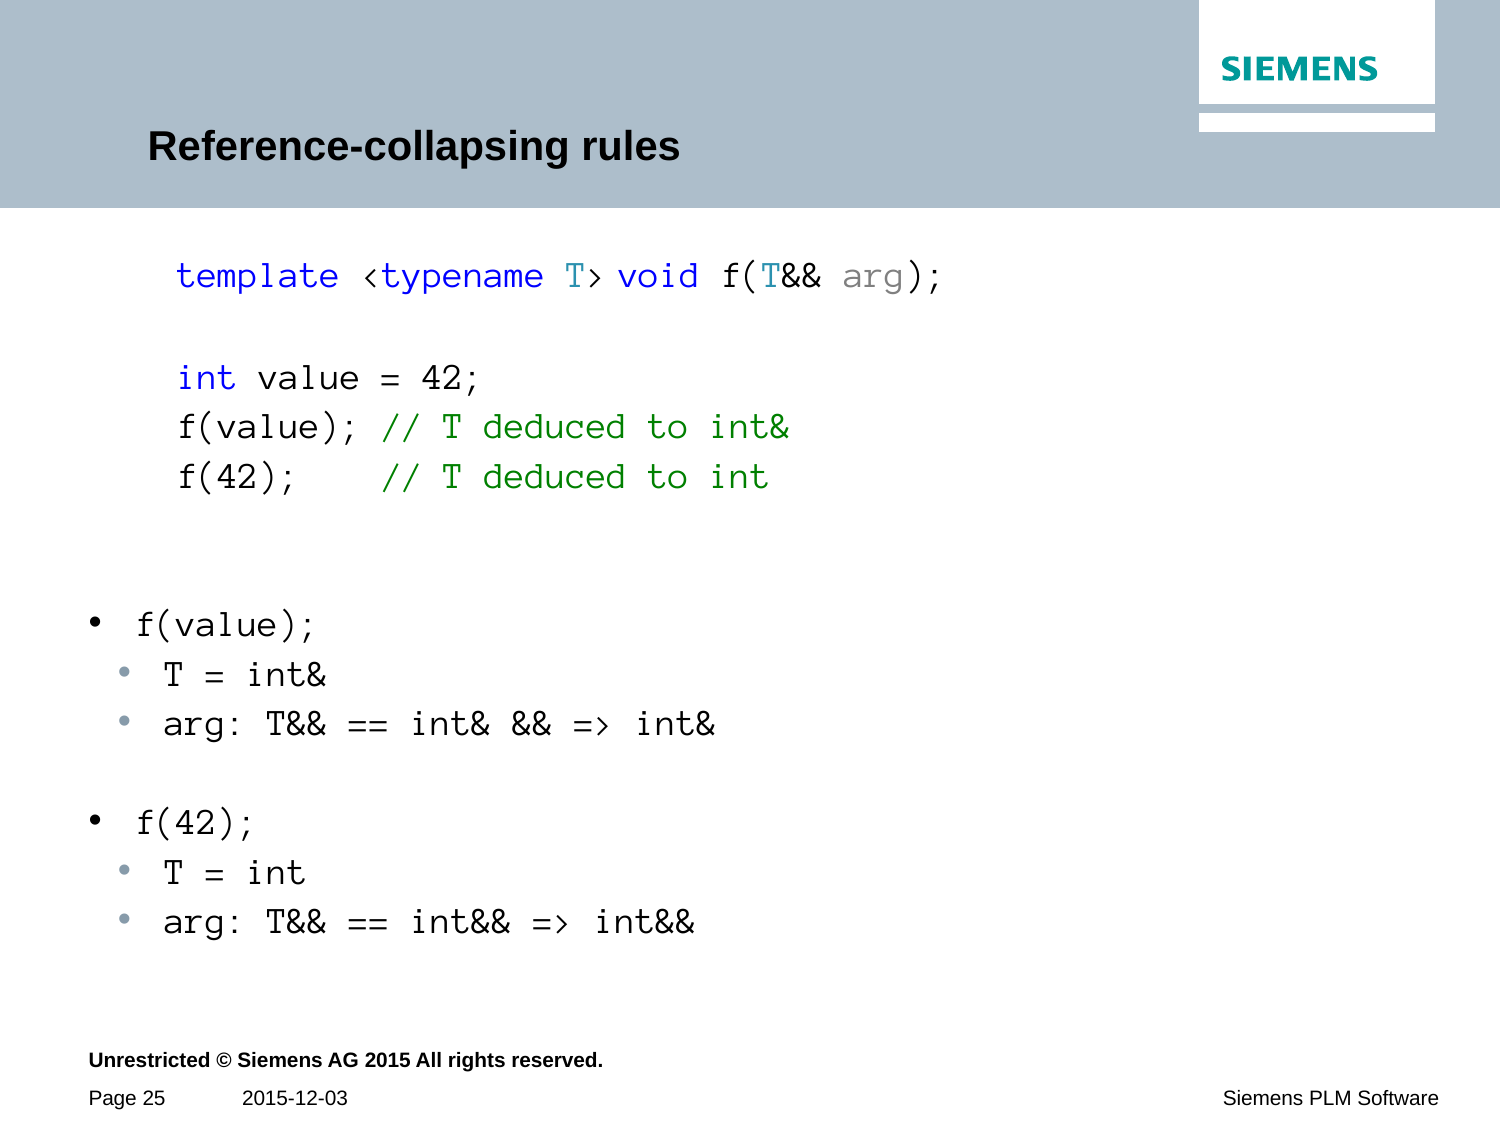

# Reference-collapsing rules
template <typename T> void f(T&& arg);

int value = 42;
f(value); // T deduced to int&
f(42);    // T deduced to int

f(value);
T = int&
arg: T&& == int& && => int&

f(42);
T = int
arg: T&& == int&& => int&&